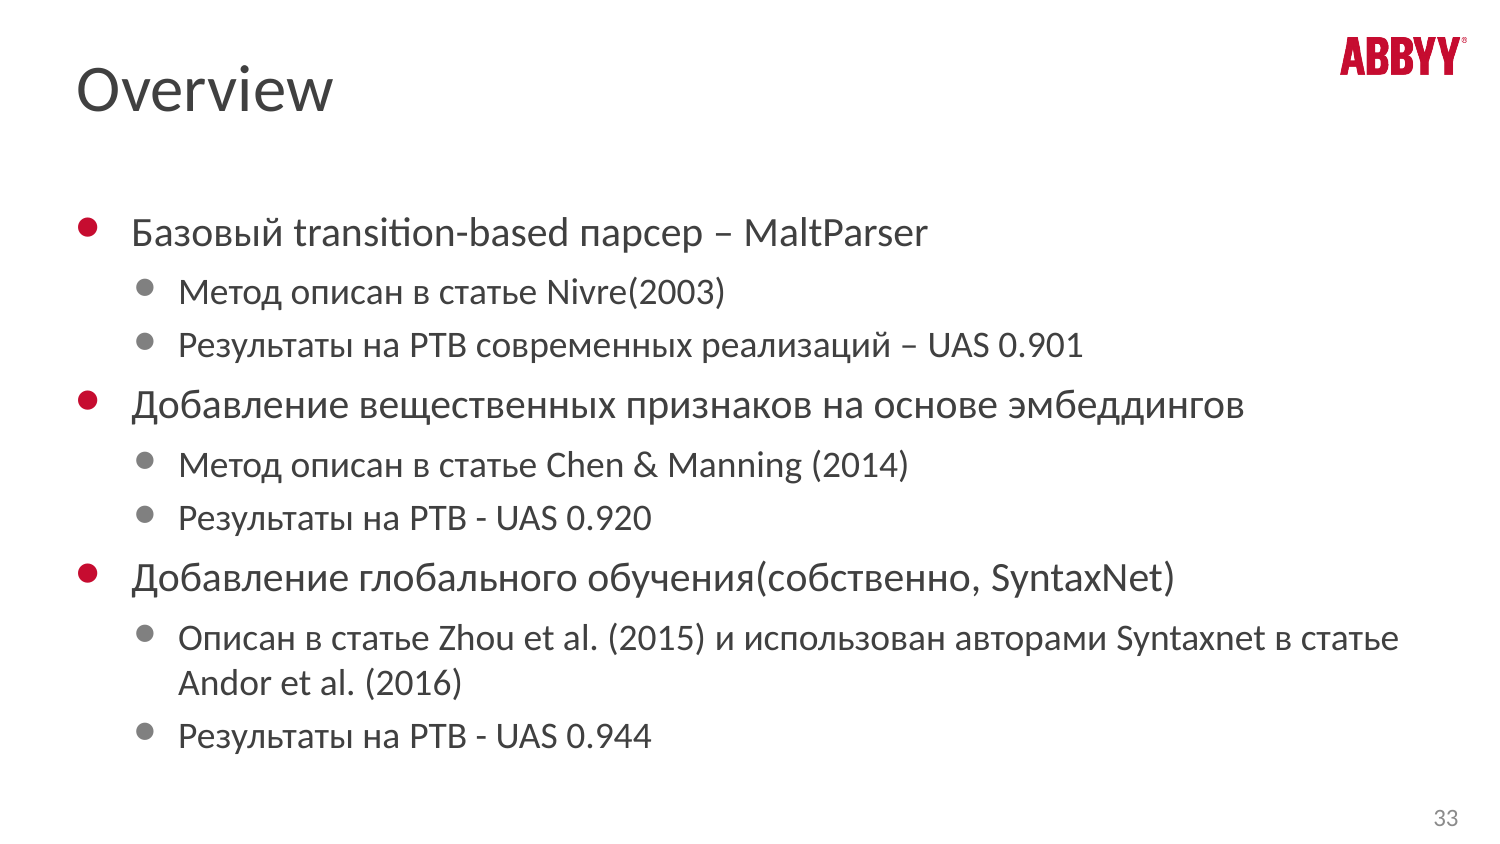

# Overview
Базовый transition-based парсер – MaltParser
Метод описан в статье Nivre(2003)
Результаты на PTB современных реализаций – UAS 0.901
Добавление вещественных признаков на основе эмбеддингов
Метод описан в статье Chen & Manning (2014)
Результаты на PTB - UAS 0.920
Добавление глобального обучения(собственно, SyntaxNet)
Описан в статье Zhou et al. (2015) и использован авторами Syntaxnet в статье Andor et al. (2016)
Результаты на PTB - UAS 0.944

33